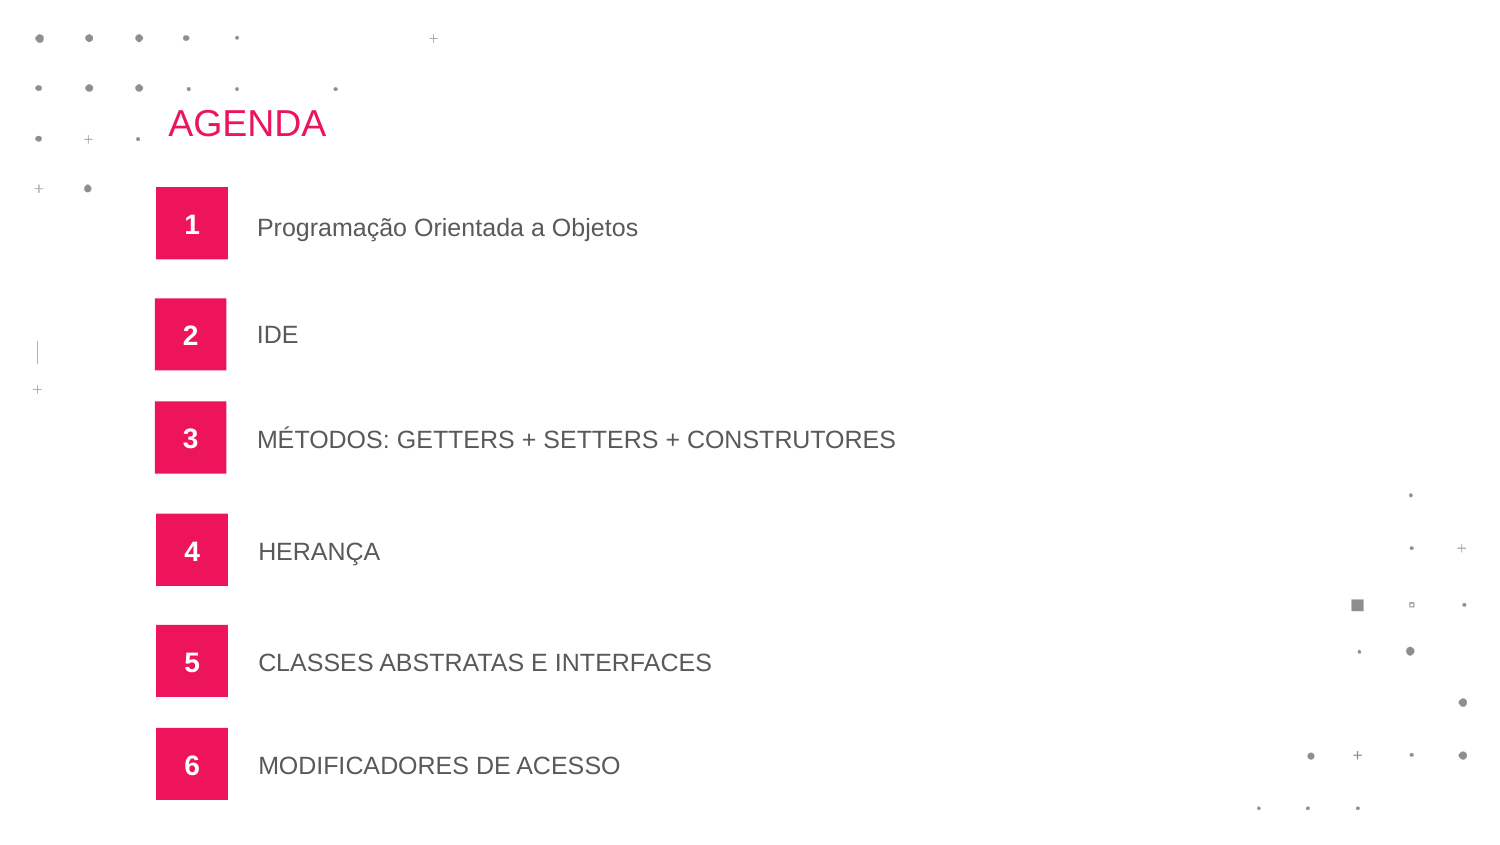

AGENDA
Programação Orientada a Objetos
1
2
IDE
3
MÉTODOS: GETTERS + SETTERS + CONSTRUTORES
4
HERANÇA
5
CLASSES ABSTRATAS E INTERFACES
6
MODIFICADORES DE ACESSO